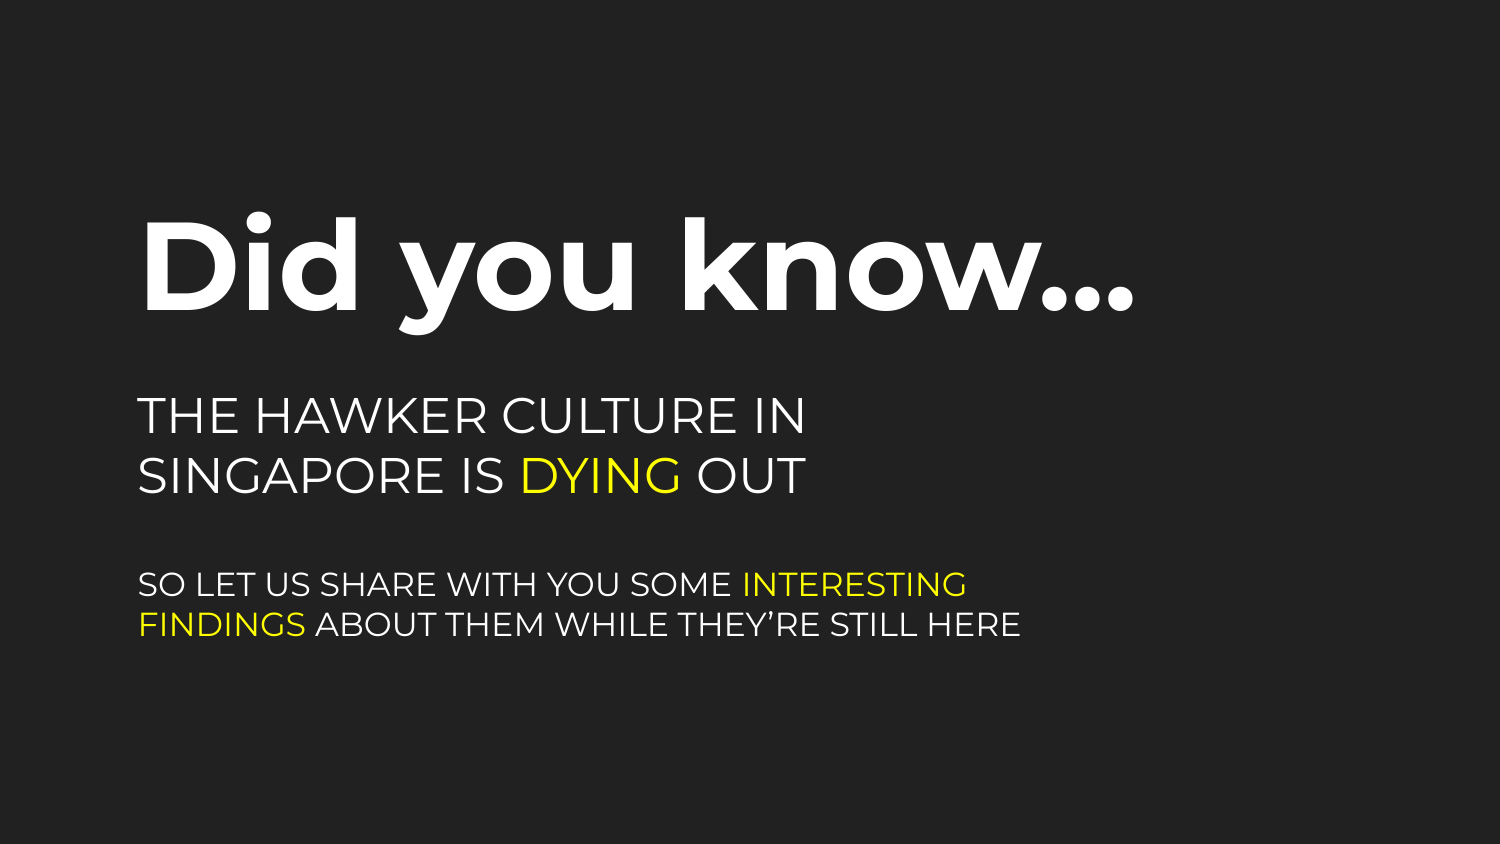

Did you know...
THE HAWKER CULTURE IN SINGAPORE IS DYING OUT
SO LET US SHARE WITH YOU SOME INTERESTING FINDINGS ABOUT THEM WHILE THEY’RE STILL HERE